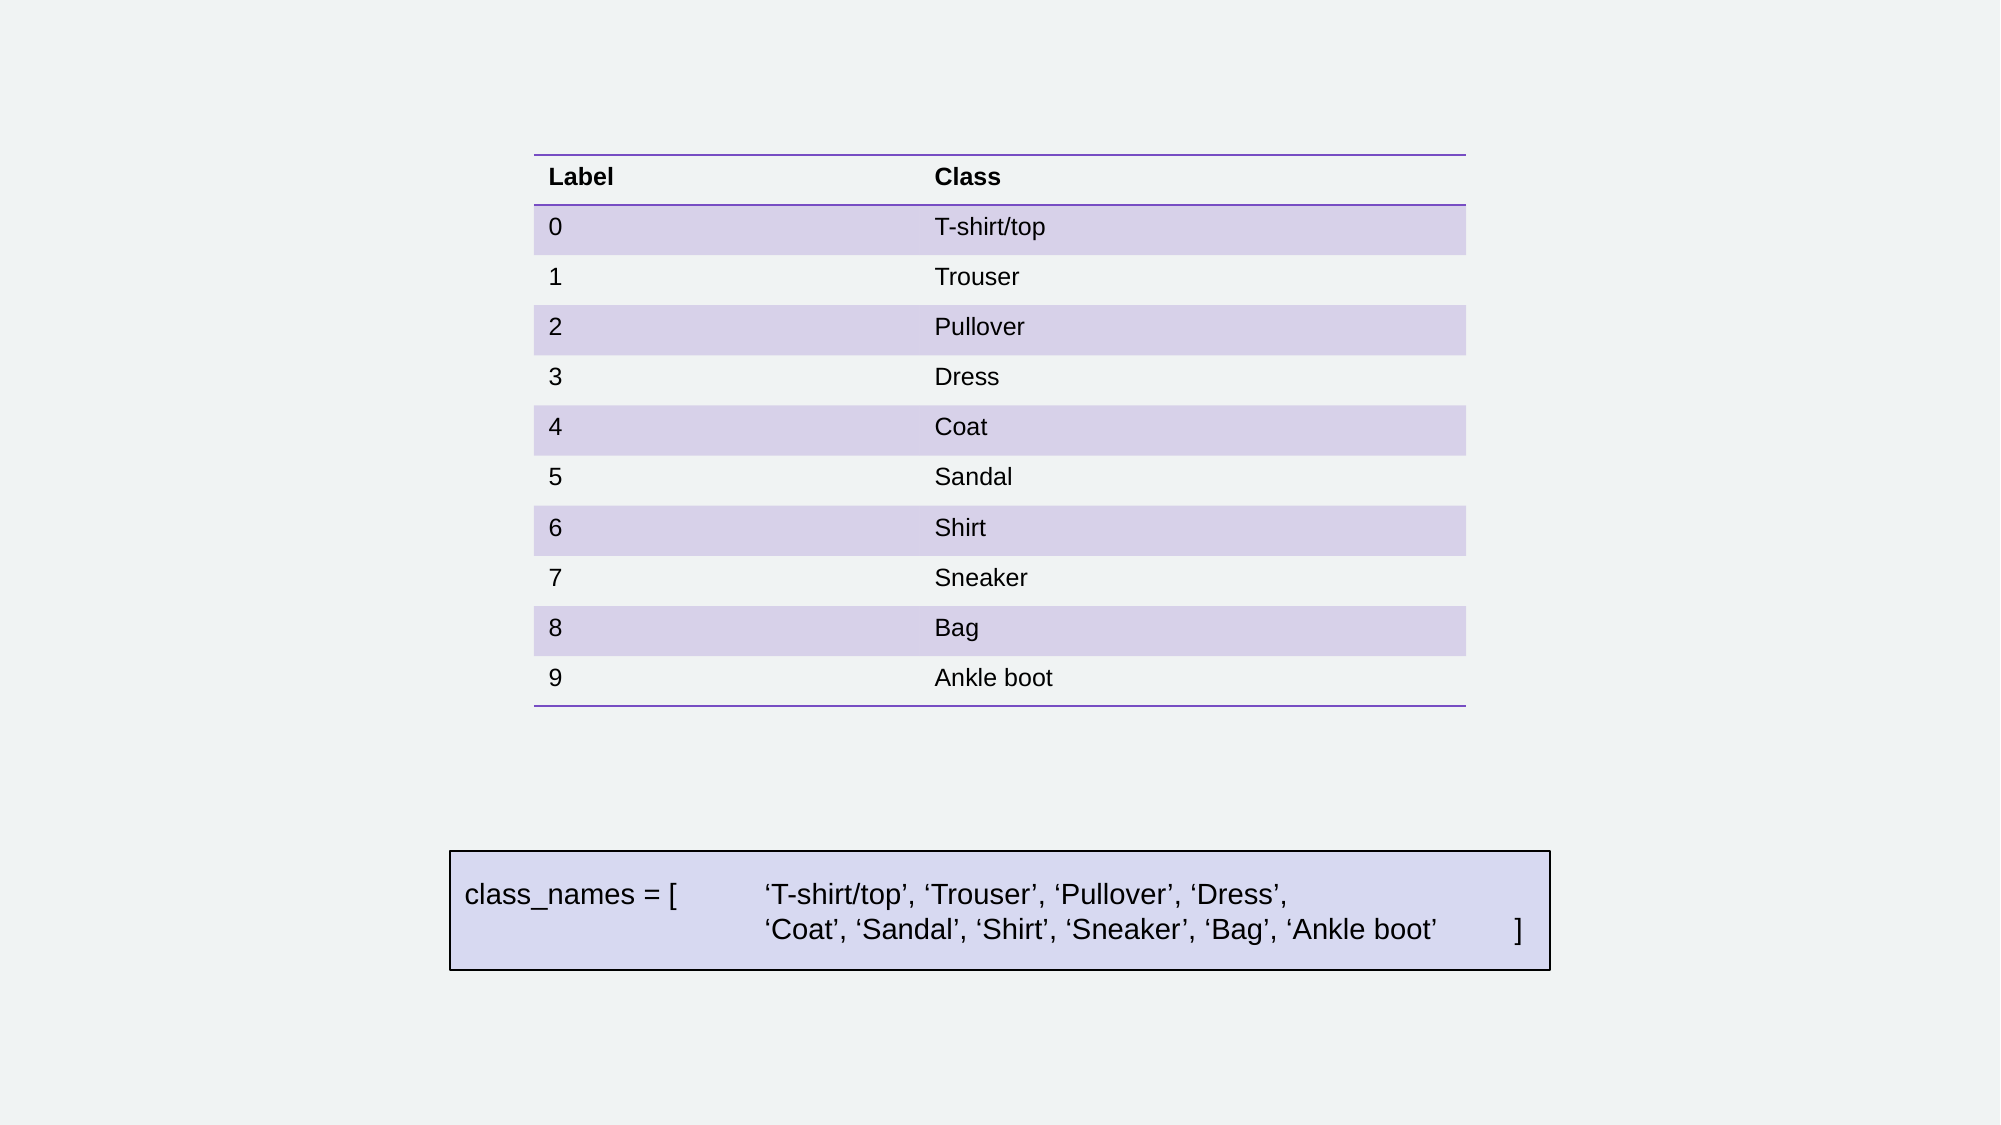

| Label | Class |
| --- | --- |
| 0 | T-shirt/top |
| 1 | Trouser |
| 2 | Pullover |
| 3 | Dress |
| 4 | Coat |
| 5 | Sandal |
| 6 | Shirt |
| 7 | Sneaker |
| 8 | Bag |
| 9 | Ankle boot |
class_names = [	‘T-shirt/top’, ‘Trouser’, ‘Pullover’, ‘Dress’, 				‘Coat’, ‘Sandal’, ‘Shirt’, ‘Sneaker’, ‘Bag’, ‘Ankle boot’	]